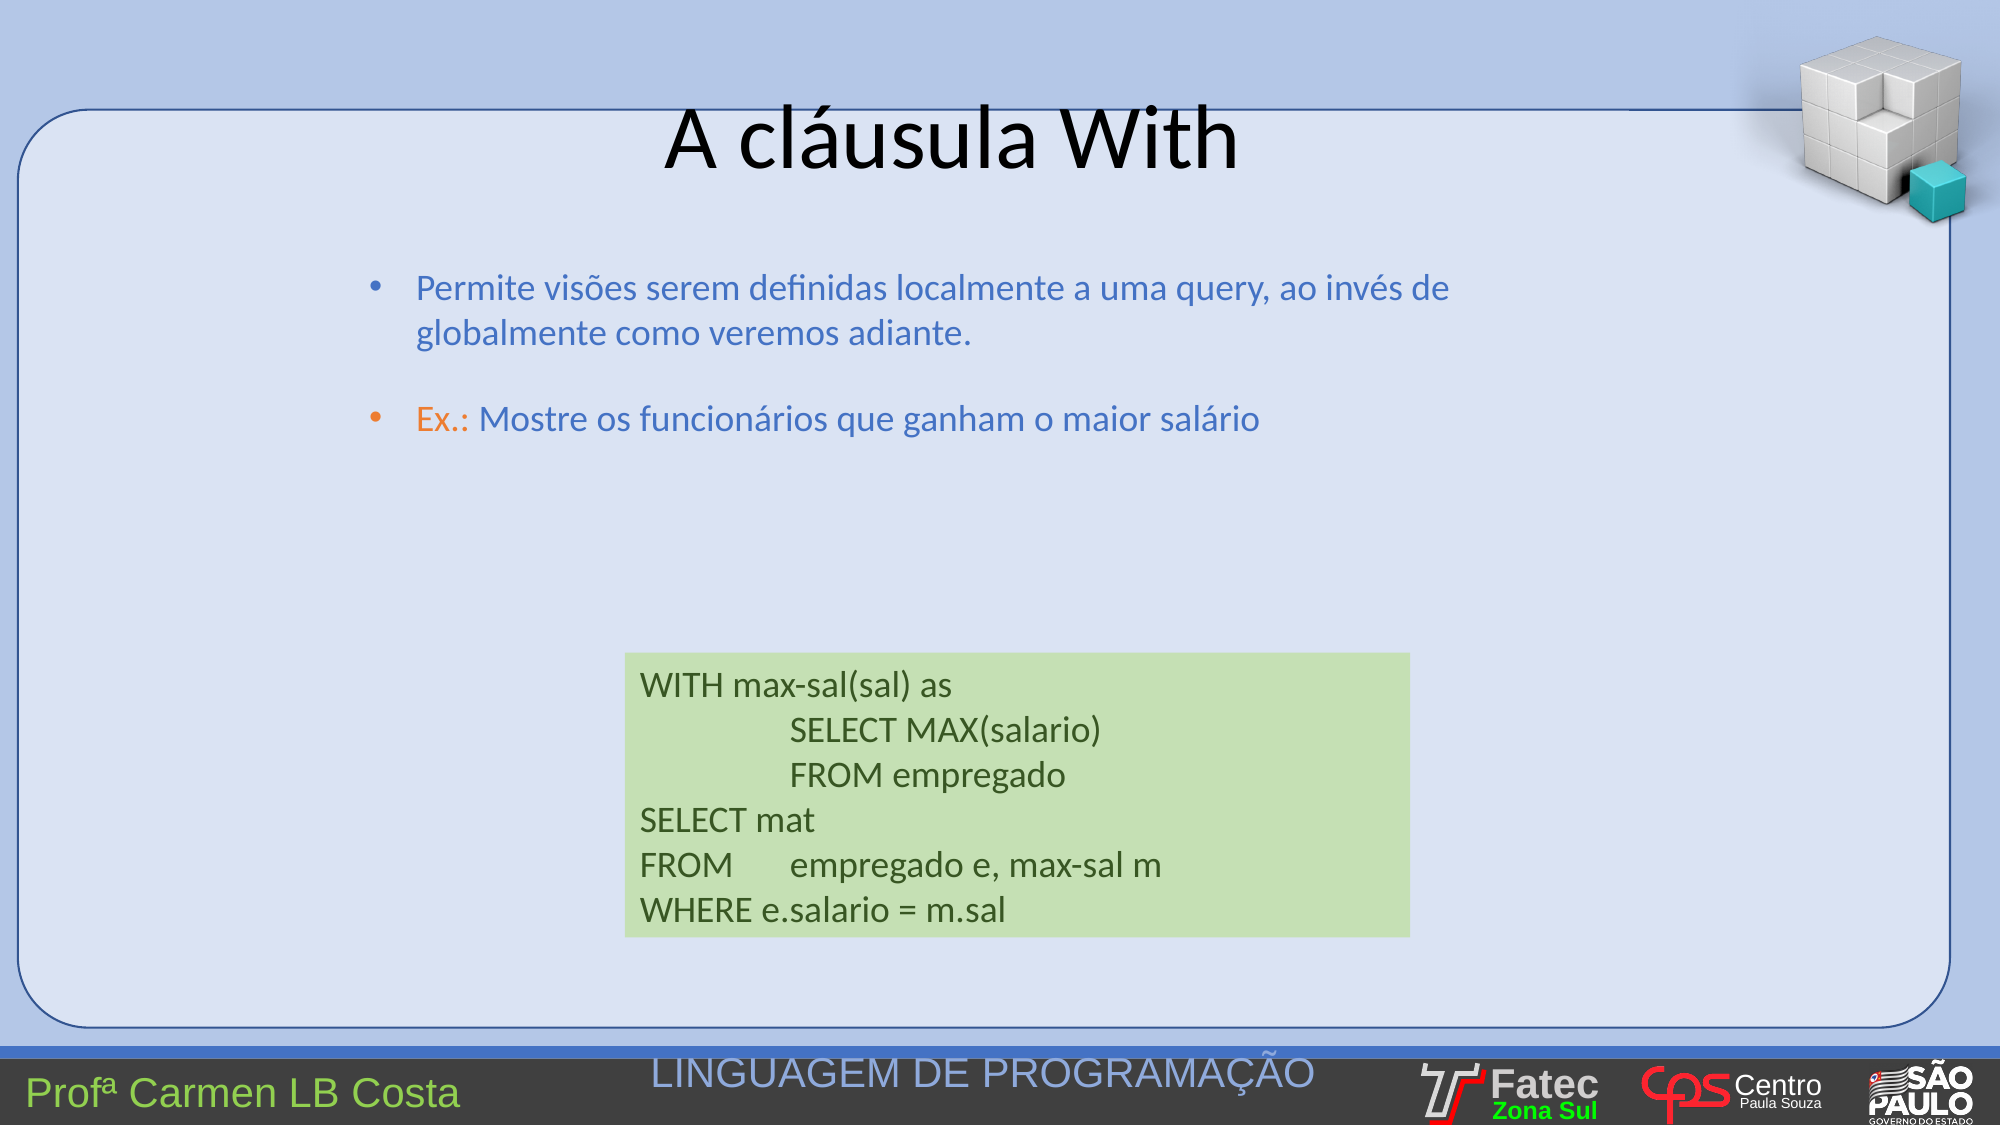

A cláusula With
Permite visões serem definidas localmente a uma query, ao invés de globalmente como veremos adiante.

Ex.: Mostre os funcionários que ganham o maior salário
WITH max-sal(sal) as
	SELECT MAX(salario)
	FROM empregado
SELECT mat
FROM	empregado e, max-sal m
WHERE e.salario = m.sal